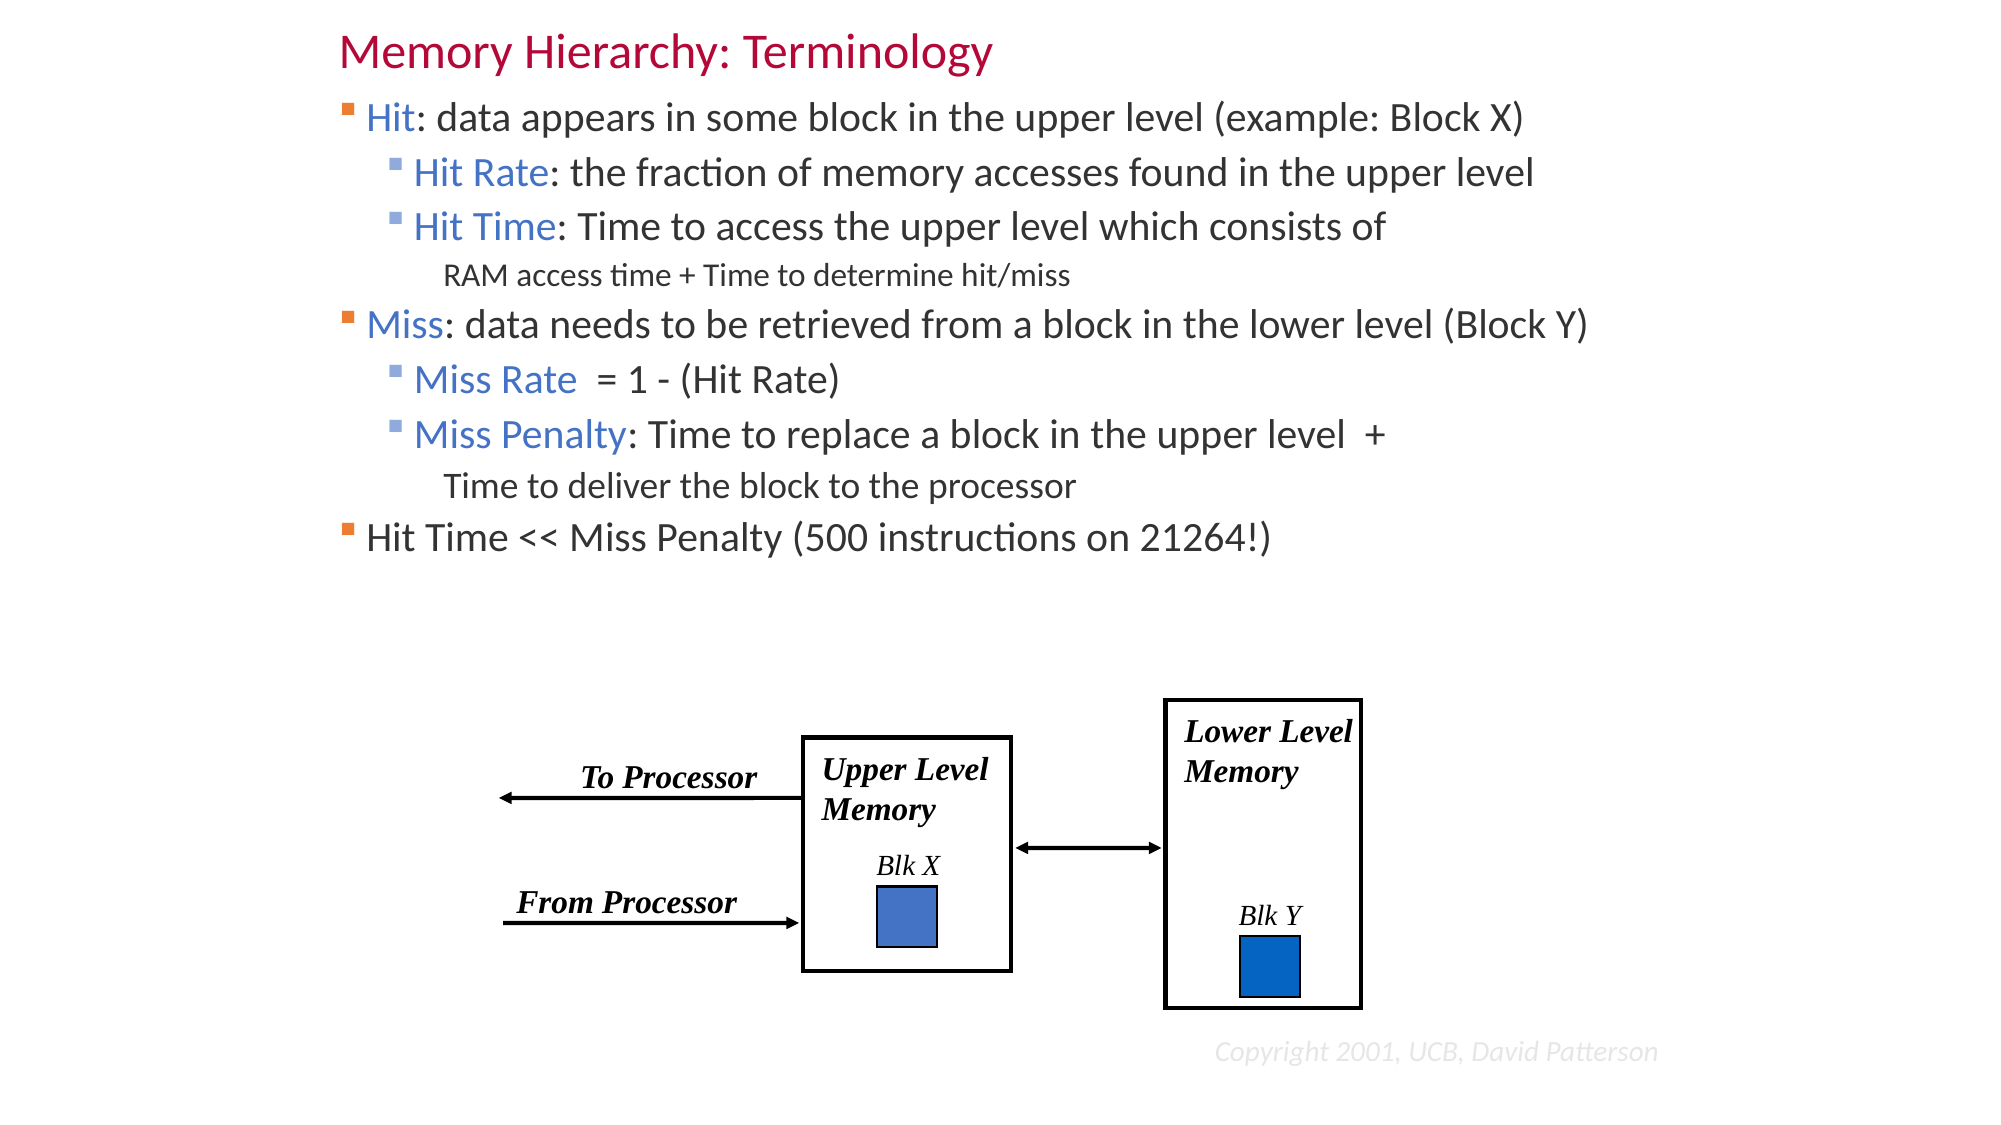

Memory Hierarchy: Terminology
Hit: data appears in some block in the upper level (example: Block X)
Hit Rate: the fraction of memory accesses found in the upper level
Hit Time: Time to access the upper level which consists of
RAM access time + Time to determine hit/miss
Miss: data needs to be retrieved from a block in the lower level (Block Y)
Miss Rate  = 1 - (Hit Rate)
Miss Penalty: Time to replace a block in the upper level  +
Time to deliver the block to the processor
Hit Time << Miss Penalty (500 instructions on 21264!)

Lower Level
Memory

Upper Level
Memory
To Processor

Blk X

From Processor

Blk Y

Copyright 2001, UCB, David Patterson